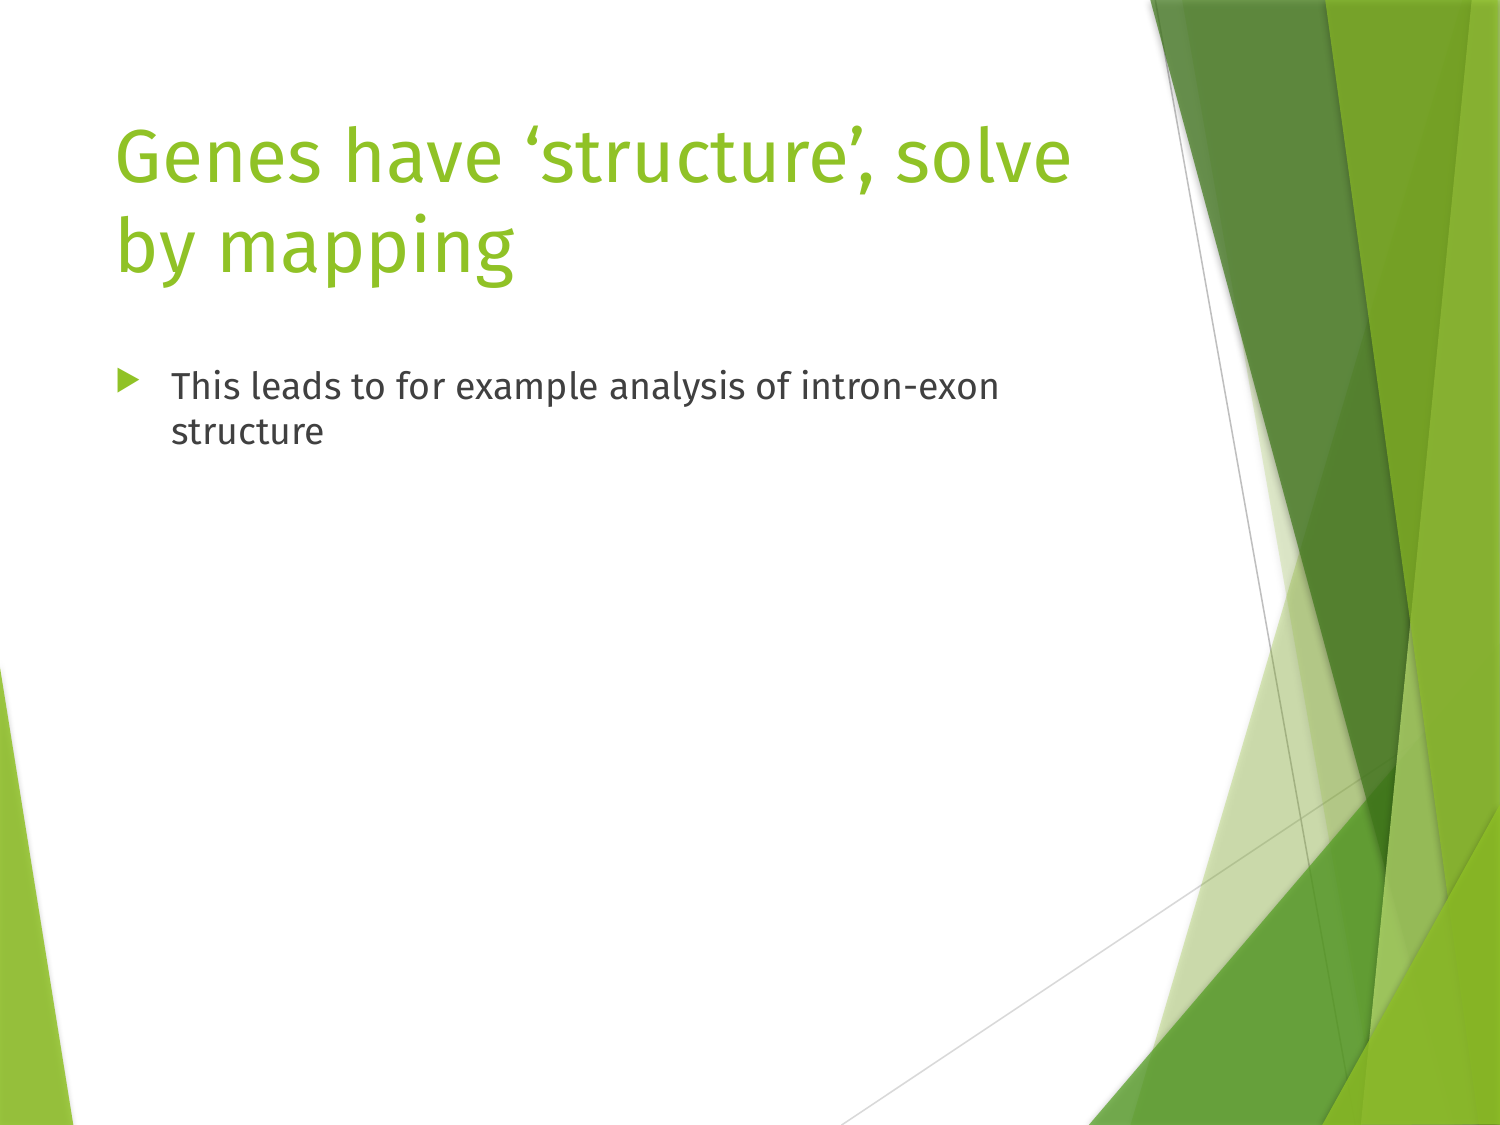

# Genes have ‘structure’, solve by mapping
This leads to for example analysis of intron-exon structure